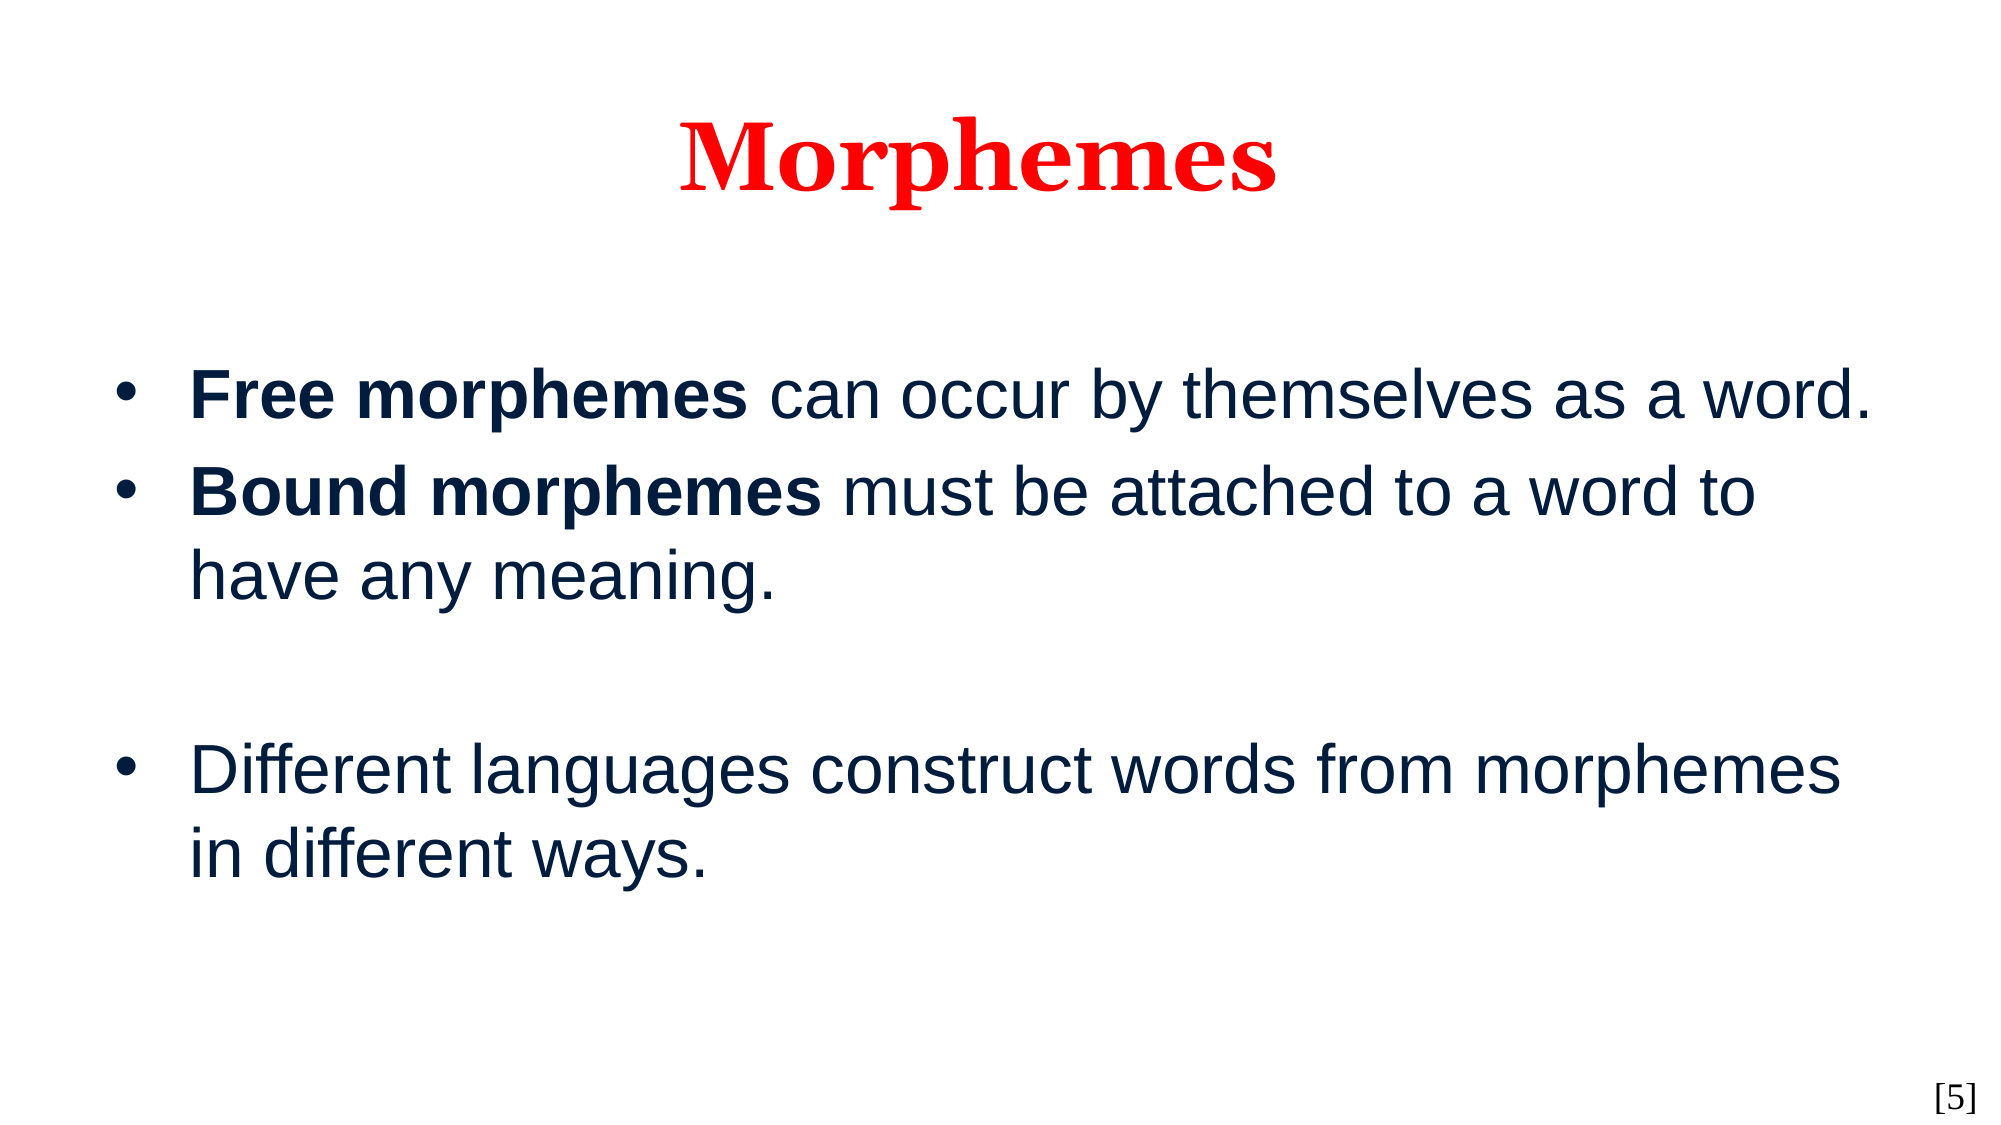

# Morphemes
Free morphemes can occur by themselves as a word.
Bound morphemes must be attached to a word to have any meaning.

Different languages construct words from morphemes in different ways.
[5]